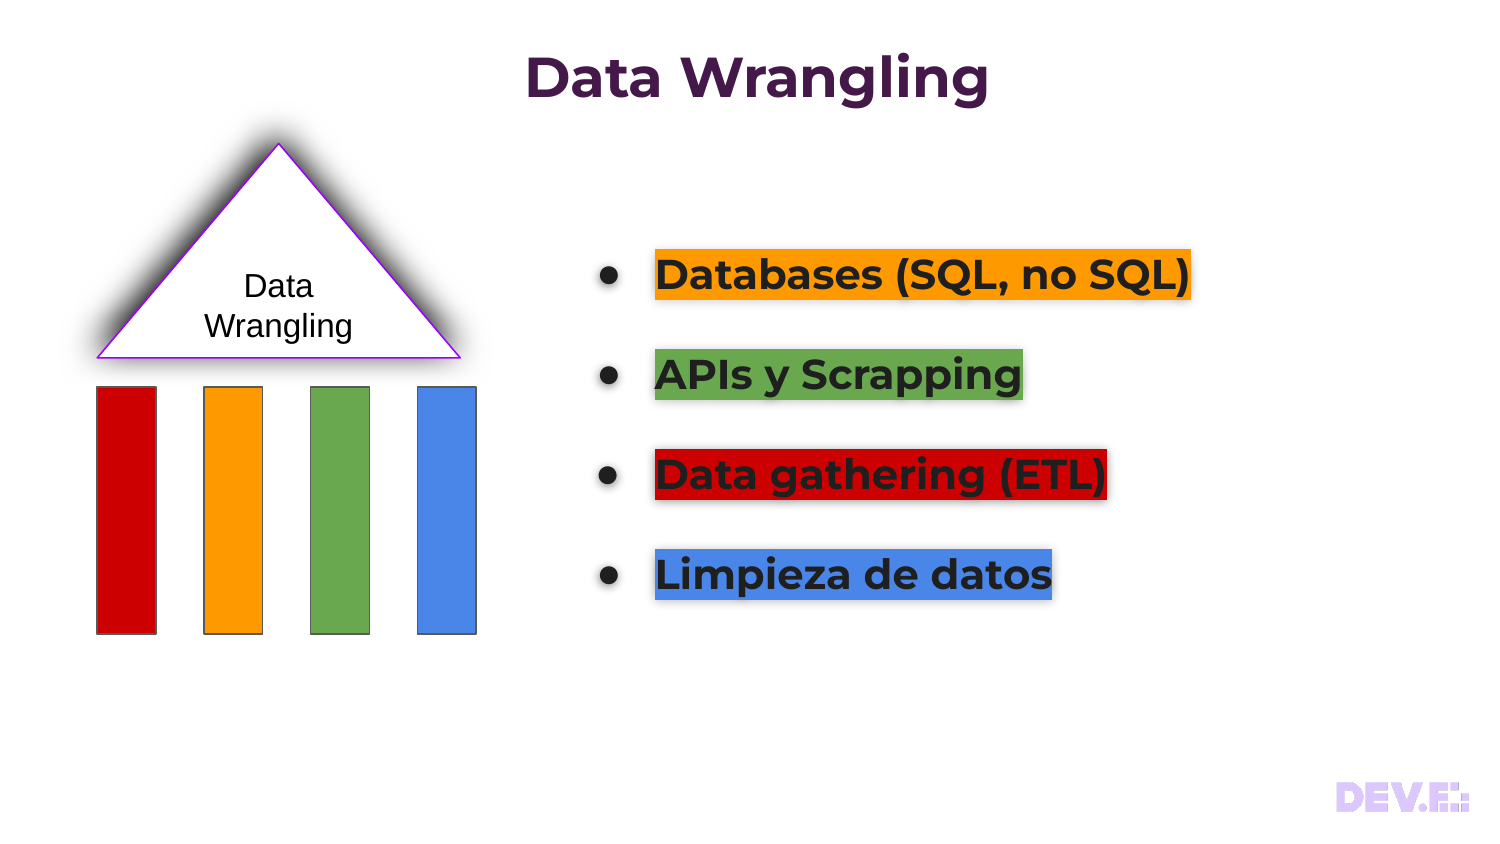

Data Wrangling
Data Wrangling
Databases (SQL, no SQL)

APIs y Scrapping

Data gathering (ETL)

Limpieza de datos